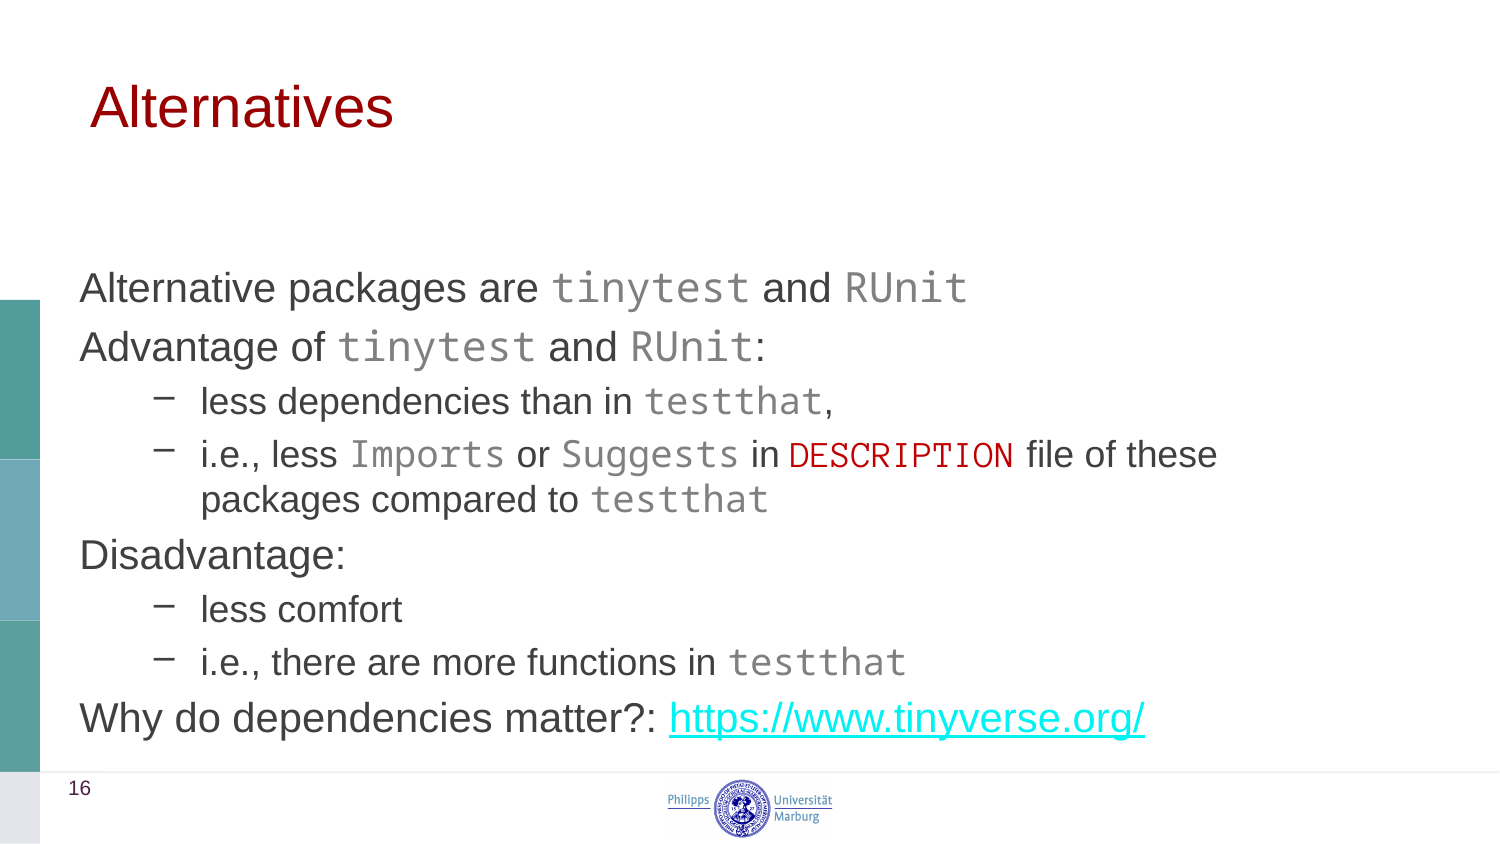

# Alternatives
Alternative packages are tinytest and RUnit
Advantage of tinytest and RUnit:
less dependencies than in testthat,
i.e., less Imports or Suggests in DESCRIPTION file of these packages compared to testthat
Disadvantage:
less comfort
i.e., there are more functions in testthat
Why do dependencies matter?: https://www.tinyverse.org/

16